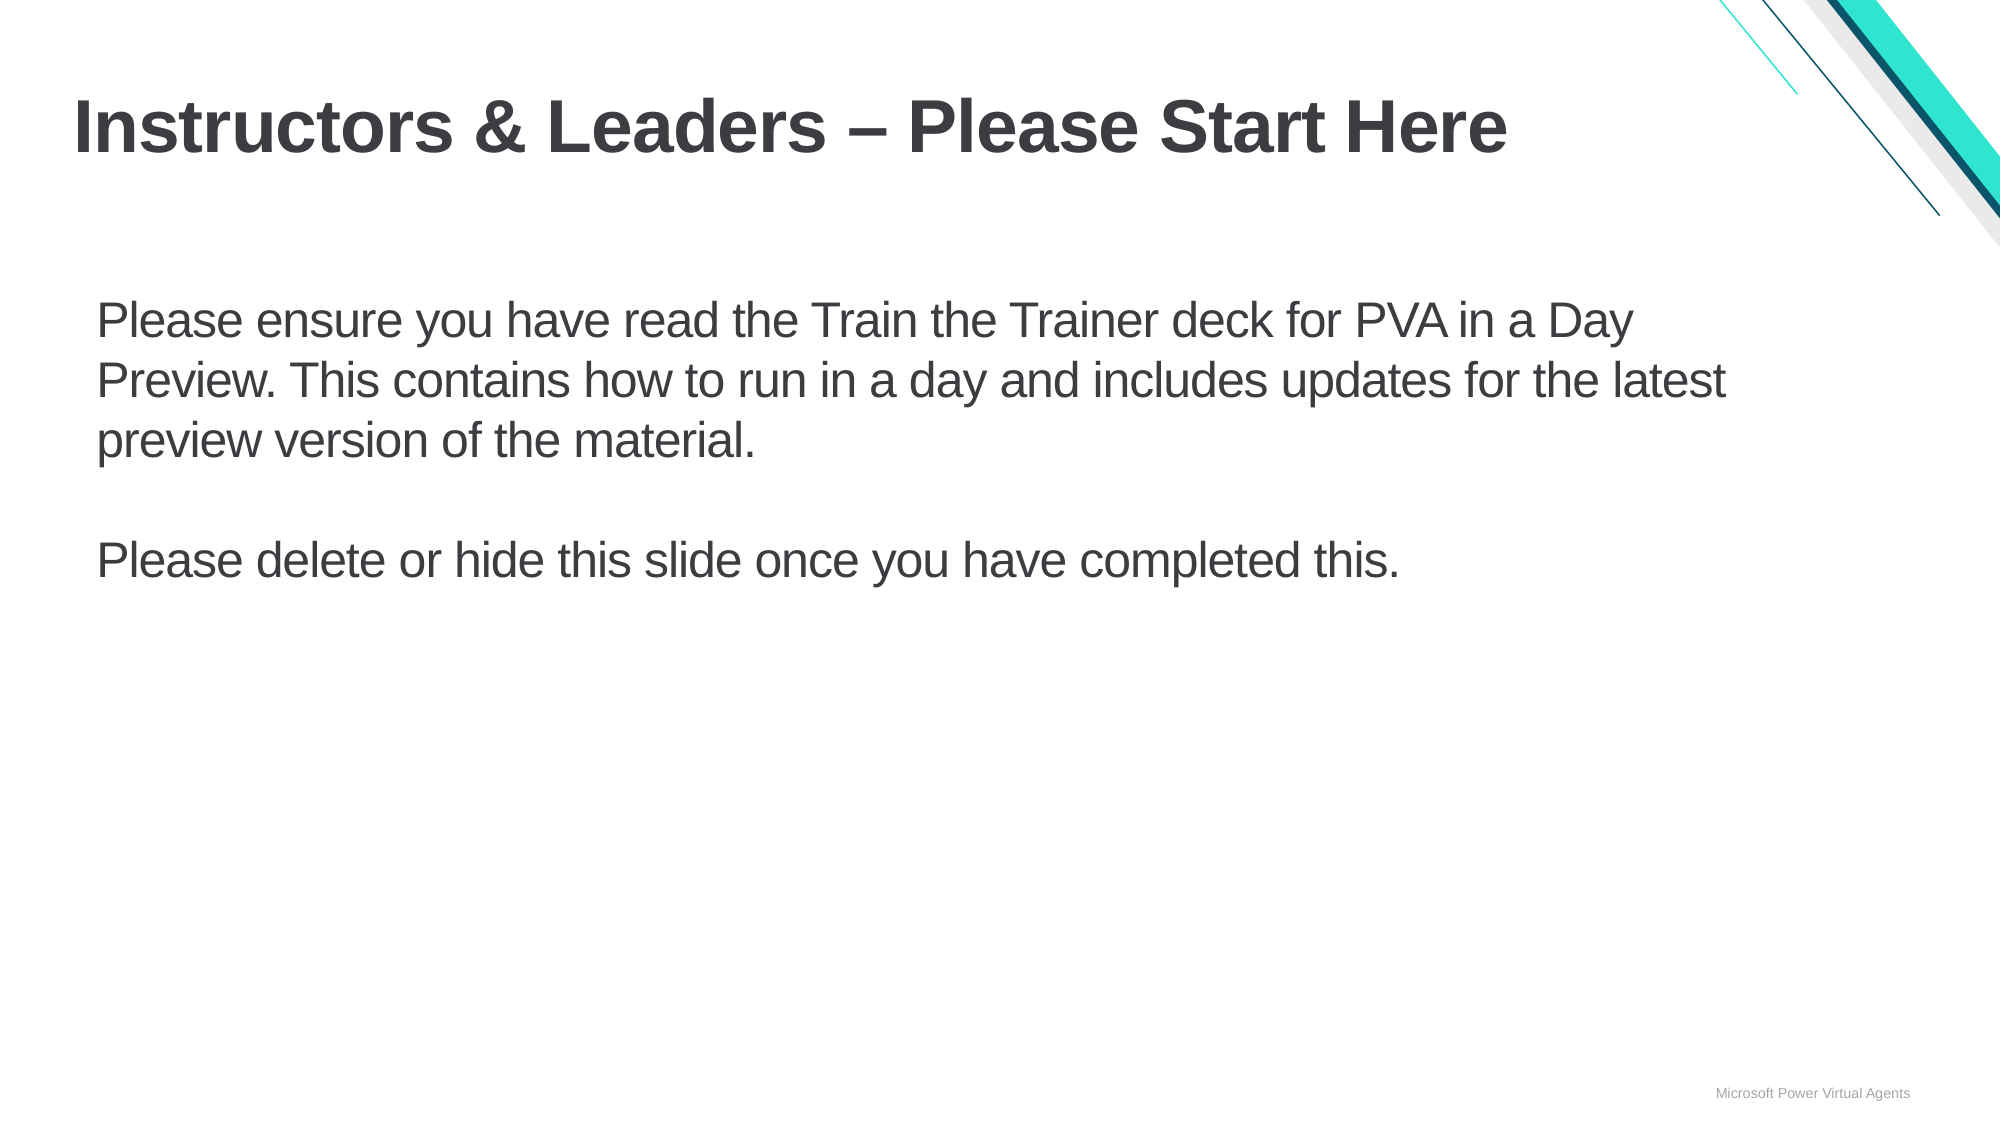

# Instructors & Leaders – Please Start Here
Please ensure you have read the Train the Trainer deck for PVA in a Day Preview. This contains how to run in a day and includes updates for the latest preview version of the material.

Please delete or hide this slide once you have completed this.